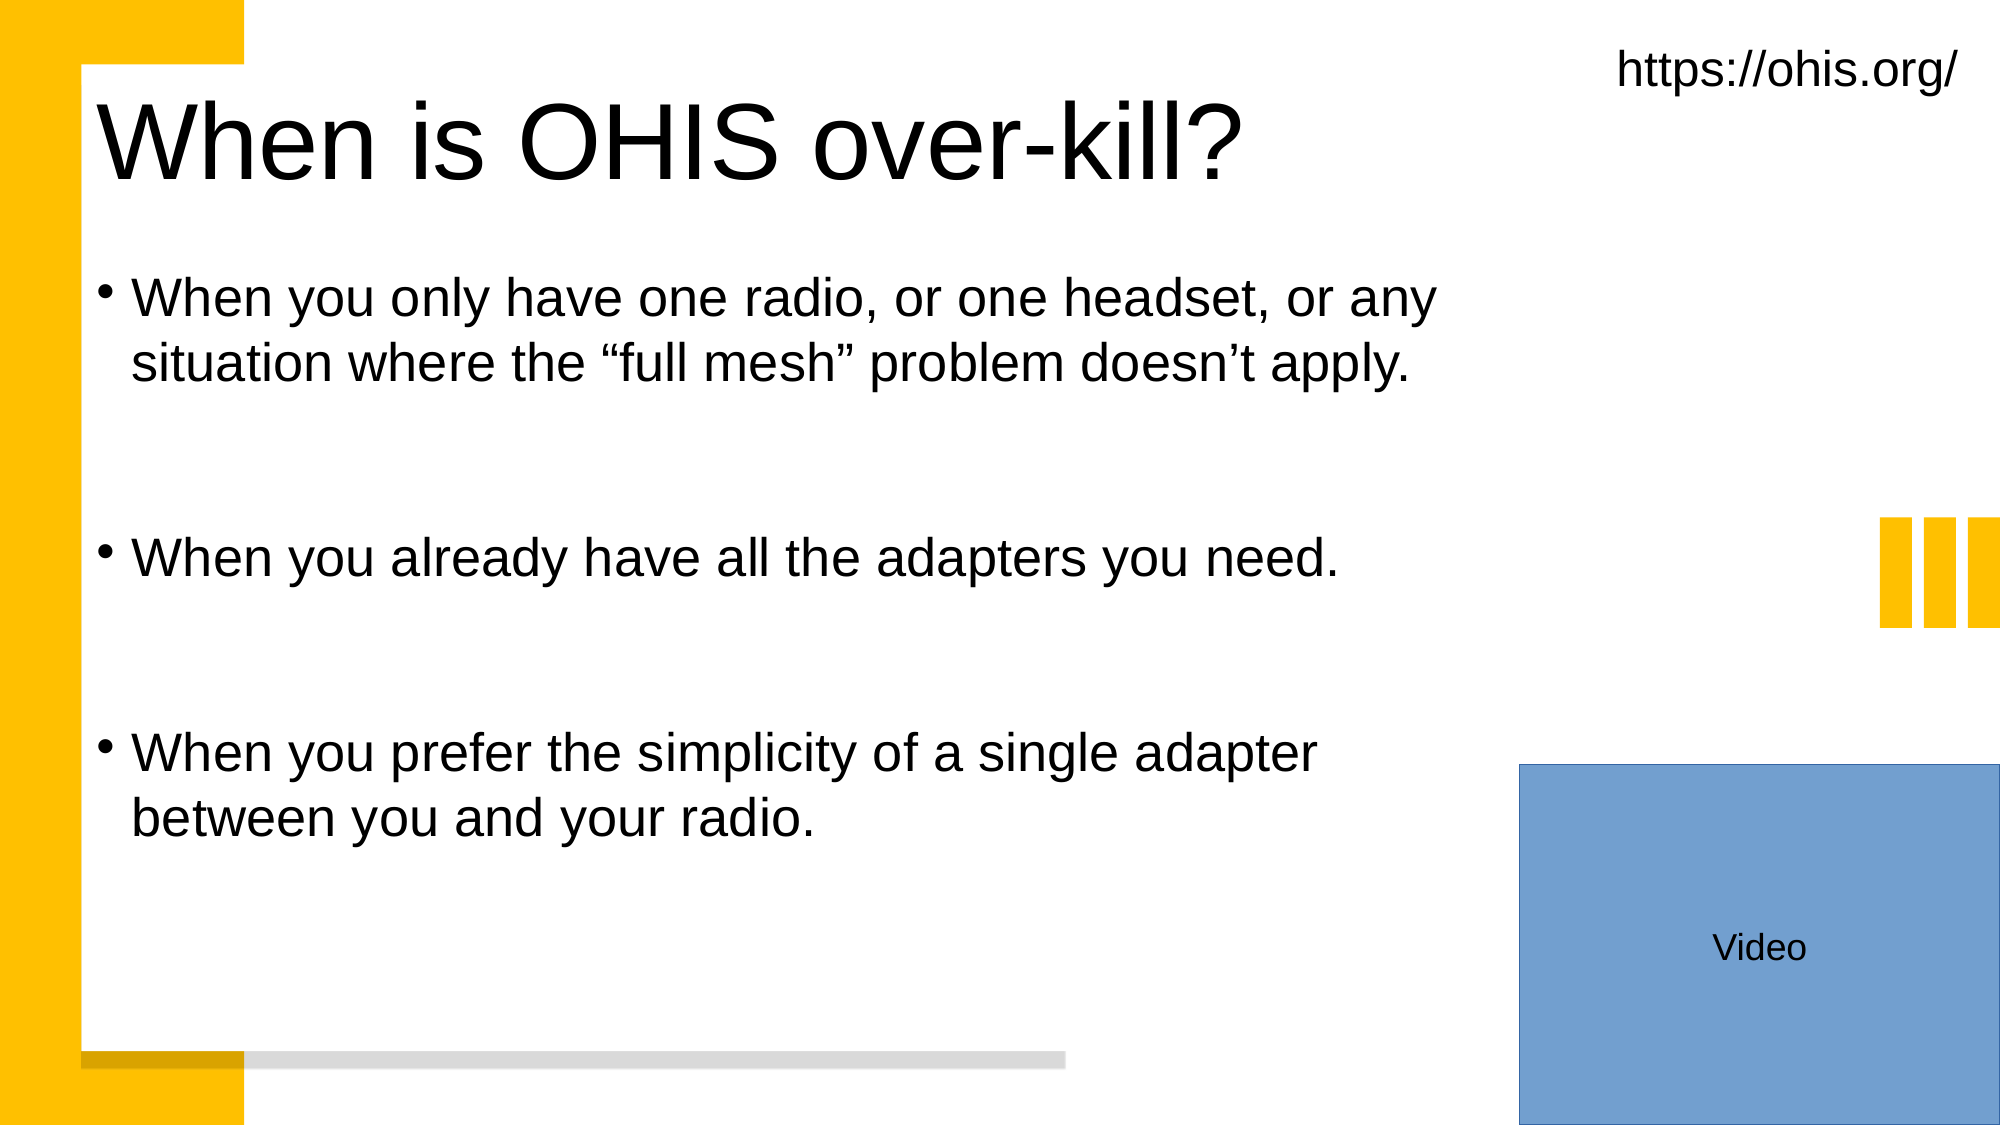

Video

https://ohis.org/
When is OHIS over-kill?
When you only have one radio, or one headset, or any situation where the “full mesh” problem doesn’t apply.
When you already have all the adapters you need.
When you prefer the simplicity of a single adapter between you and your radio.